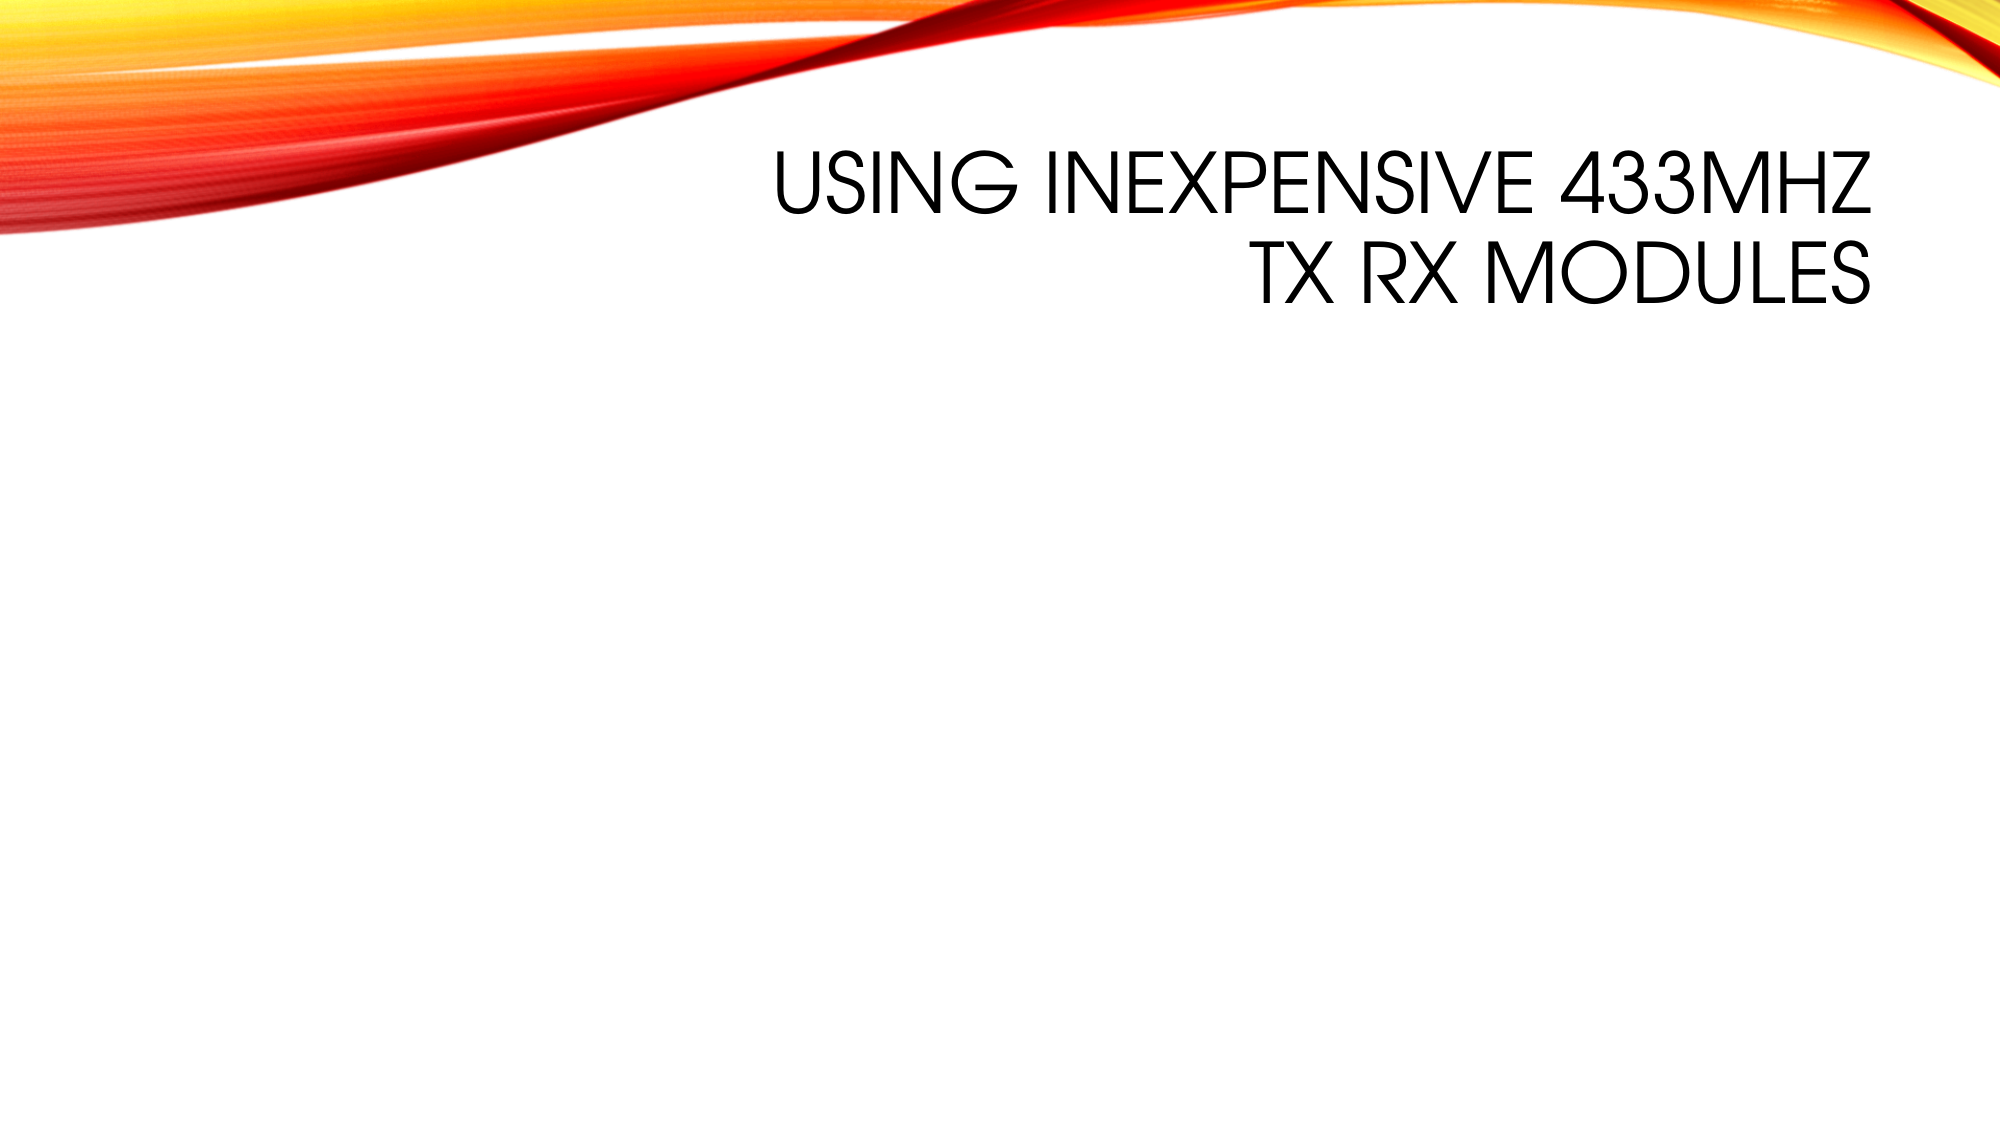

# UsinG InexpensivE 433MHz Tx Rx Modules